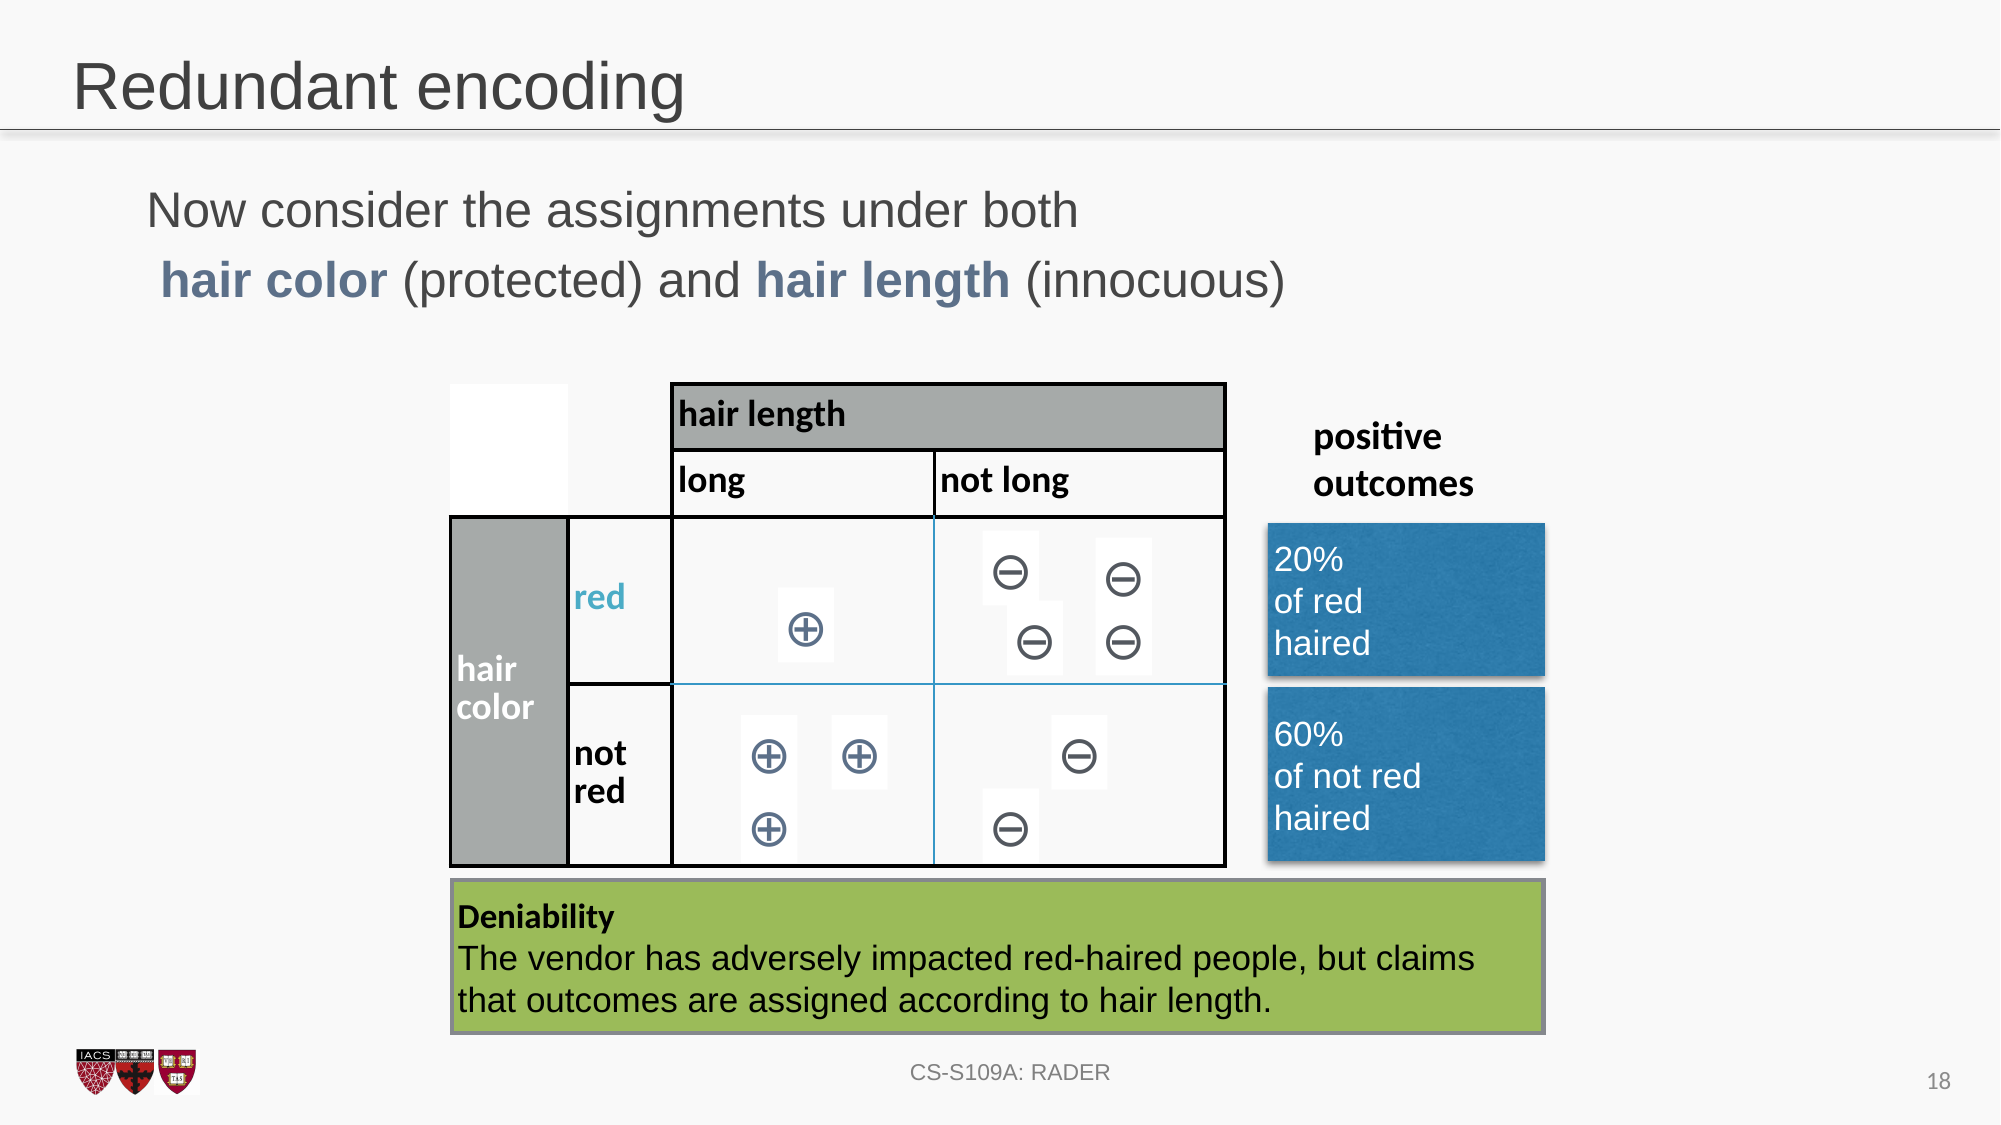

# Redundant encoding
Now consider the assignments under both
 hair color (protected) and hair length (innocuous)

|  |  | hair length |  |
| --- | --- | --- | --- |
|  |  | long | not long |
| hair color | red |  |  |
|  | not red |  |  |
positive
outcomes
20%
of red
haired
⊖
⊖
⊕
⊖
⊖
60%
of not red
haired
⊕
⊕
⊖
⊕
⊖
Deniability
The vendor has adversely impacted red-haired people, but claims that outcomes are assigned according to hair length.
18